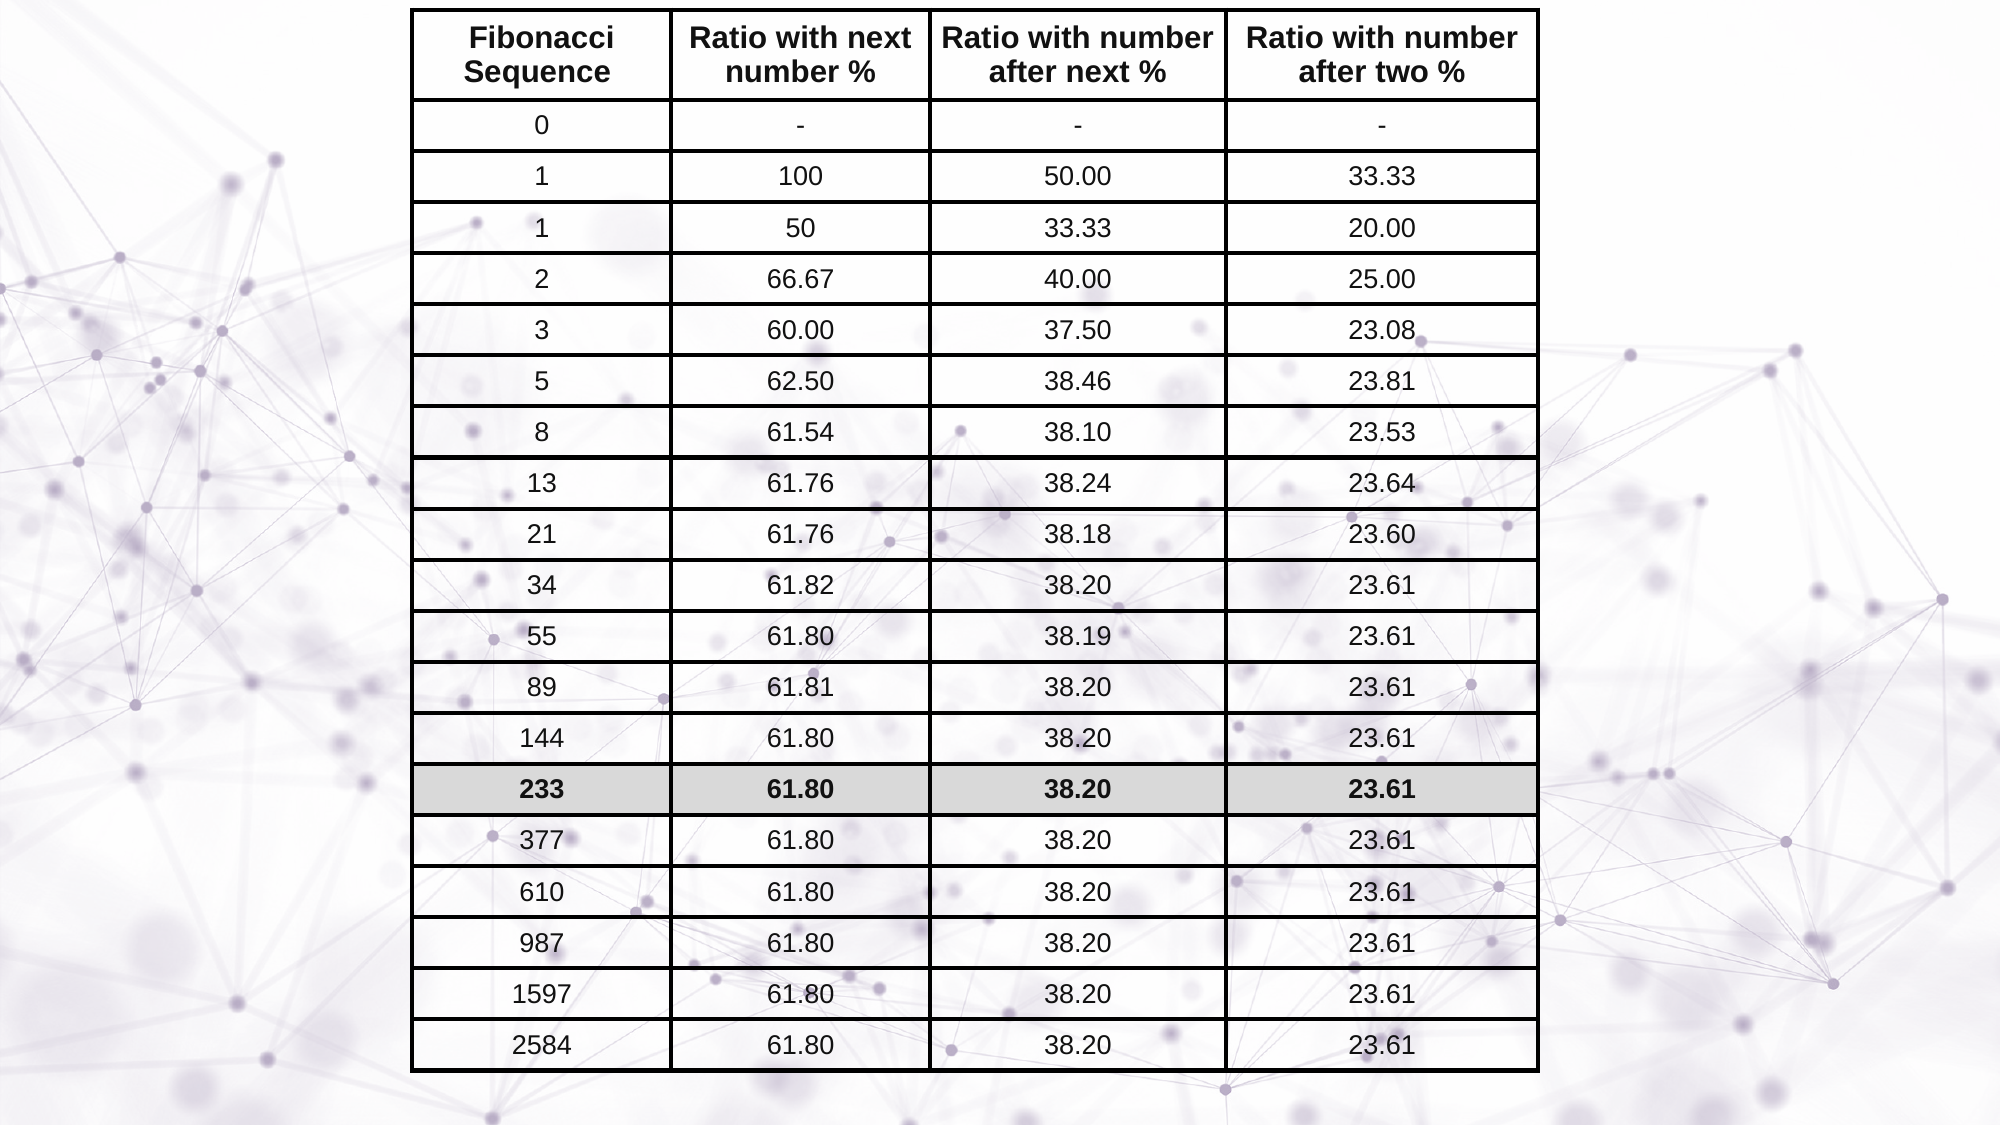

| Fibonacci Sequence | Ratio with next number % | Ratio with number after next % | Ratio with number after two % |
| --- | --- | --- | --- |
| 0 | - | - | - |
| 1 | 100 | 50.00 | 33.33 |
| 1 | 50 | 33.33 | 20.00 |
| 2 | 66.67 | 40.00 | 25.00 |
| 3 | 60.00 | 37.50 | 23.08 |
| 5 | 62.50 | 38.46 | 23.81 |
| 8 | 61.54 | 38.10 | 23.53 |
| 13 | 61.76 | 38.24 | 23.64 |
| 21 | 61.76 | 38.18 | 23.60 |
| 34 | 61.82 | 38.20 | 23.61 |
| 55 | 61.80 | 38.19 | 23.61 |
| 89 | 61.81 | 38.20 | 23.61 |
| 144 | 61.80 | 38.20 | 23.61 |
| 233 | 61.80 | 38.20 | 23.61 |
| 377 | 61.80 | 38.20 | 23.61 |
| 610 | 61.80 | 38.20 | 23.61 |
| 987 | 61.80 | 38.20 | 23.61 |
| 1597 | 61.80 | 38.20 | 23.61 |
| 2584 | 61.80 | 38.20 | 23.61 |